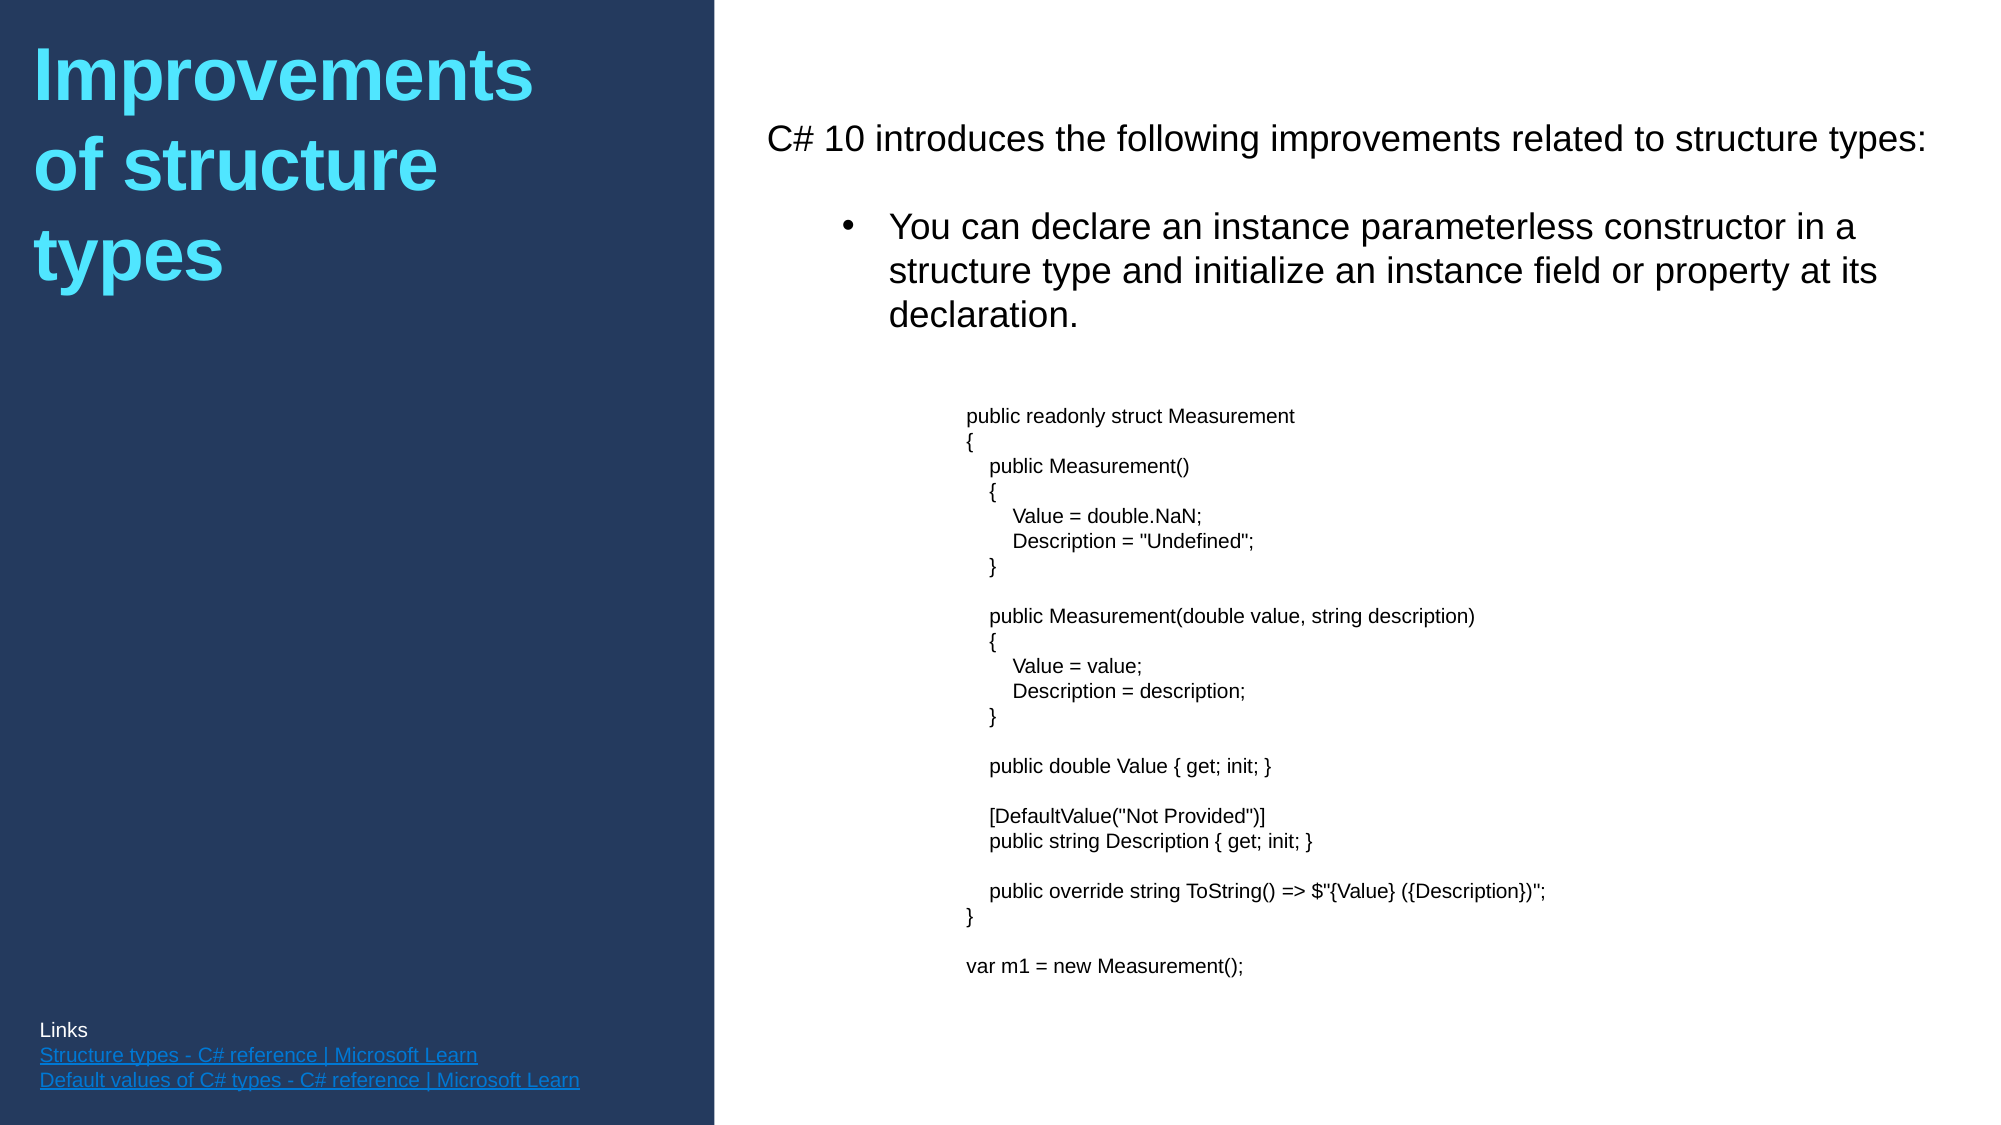

# Improvements of structure types
C# 10 introduces the following improvements related to structure types:
You can declare an instance parameterless constructor in a structure type and initialize an instance field or property at its declaration.

public readonly struct Measurement
{
    public Measurement()
    {
        Value = double.NaN;
        Description = "Undefined";
    }

    public Measurement(double value, string description)
    {
        Value = value;
        Description = description;
    }

    public double Value { get; init; }

    [DefaultValue("Not Provided")]
    public string Description { get; init; }

    public override string ToString() => $"{Value} ({Description})";
}

var m1 = new Measurement();
Links
Structure types - C# reference | Microsoft Learn
Default values of C# types - C# reference | Microsoft Learn